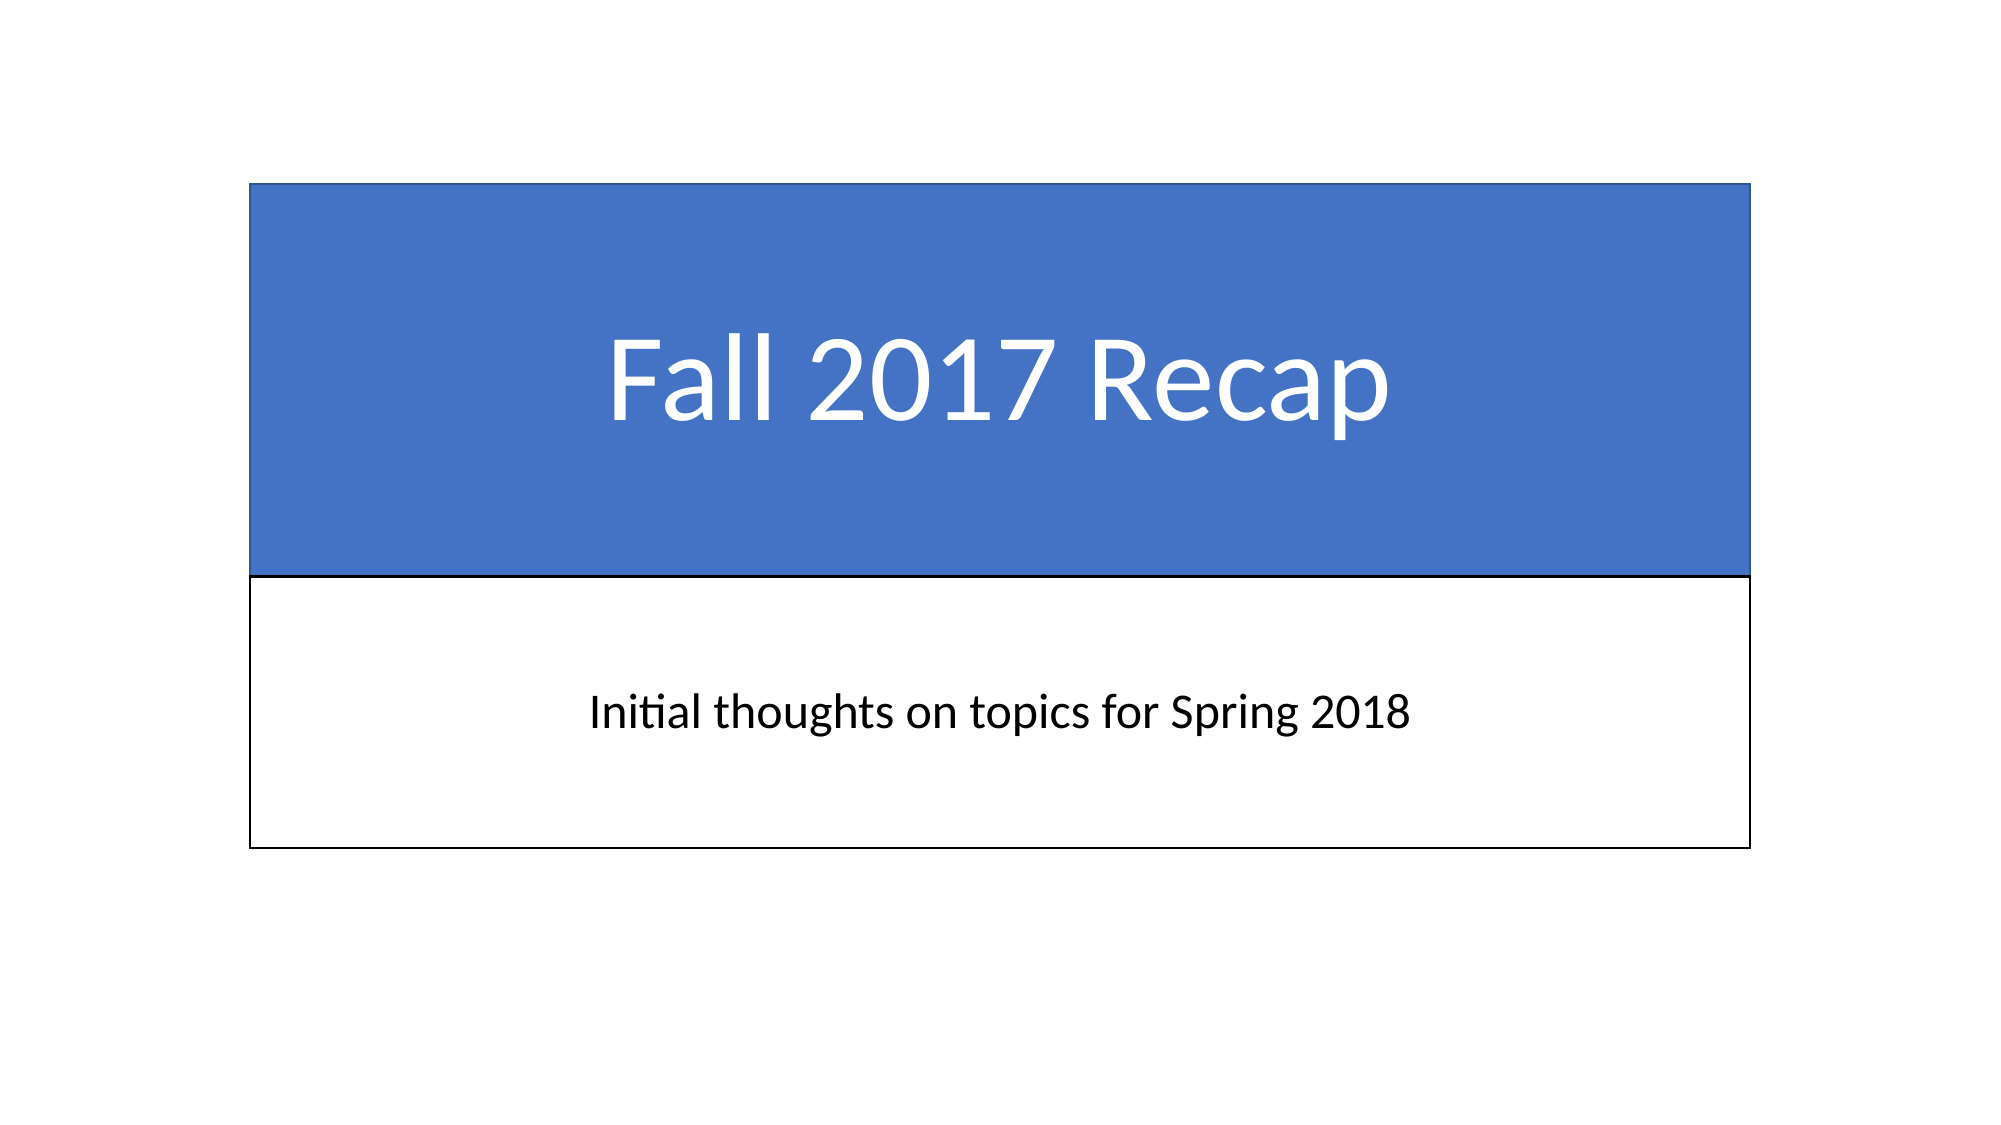

# Fall 2017 Recap
Initial thoughts on topics for Spring 2018